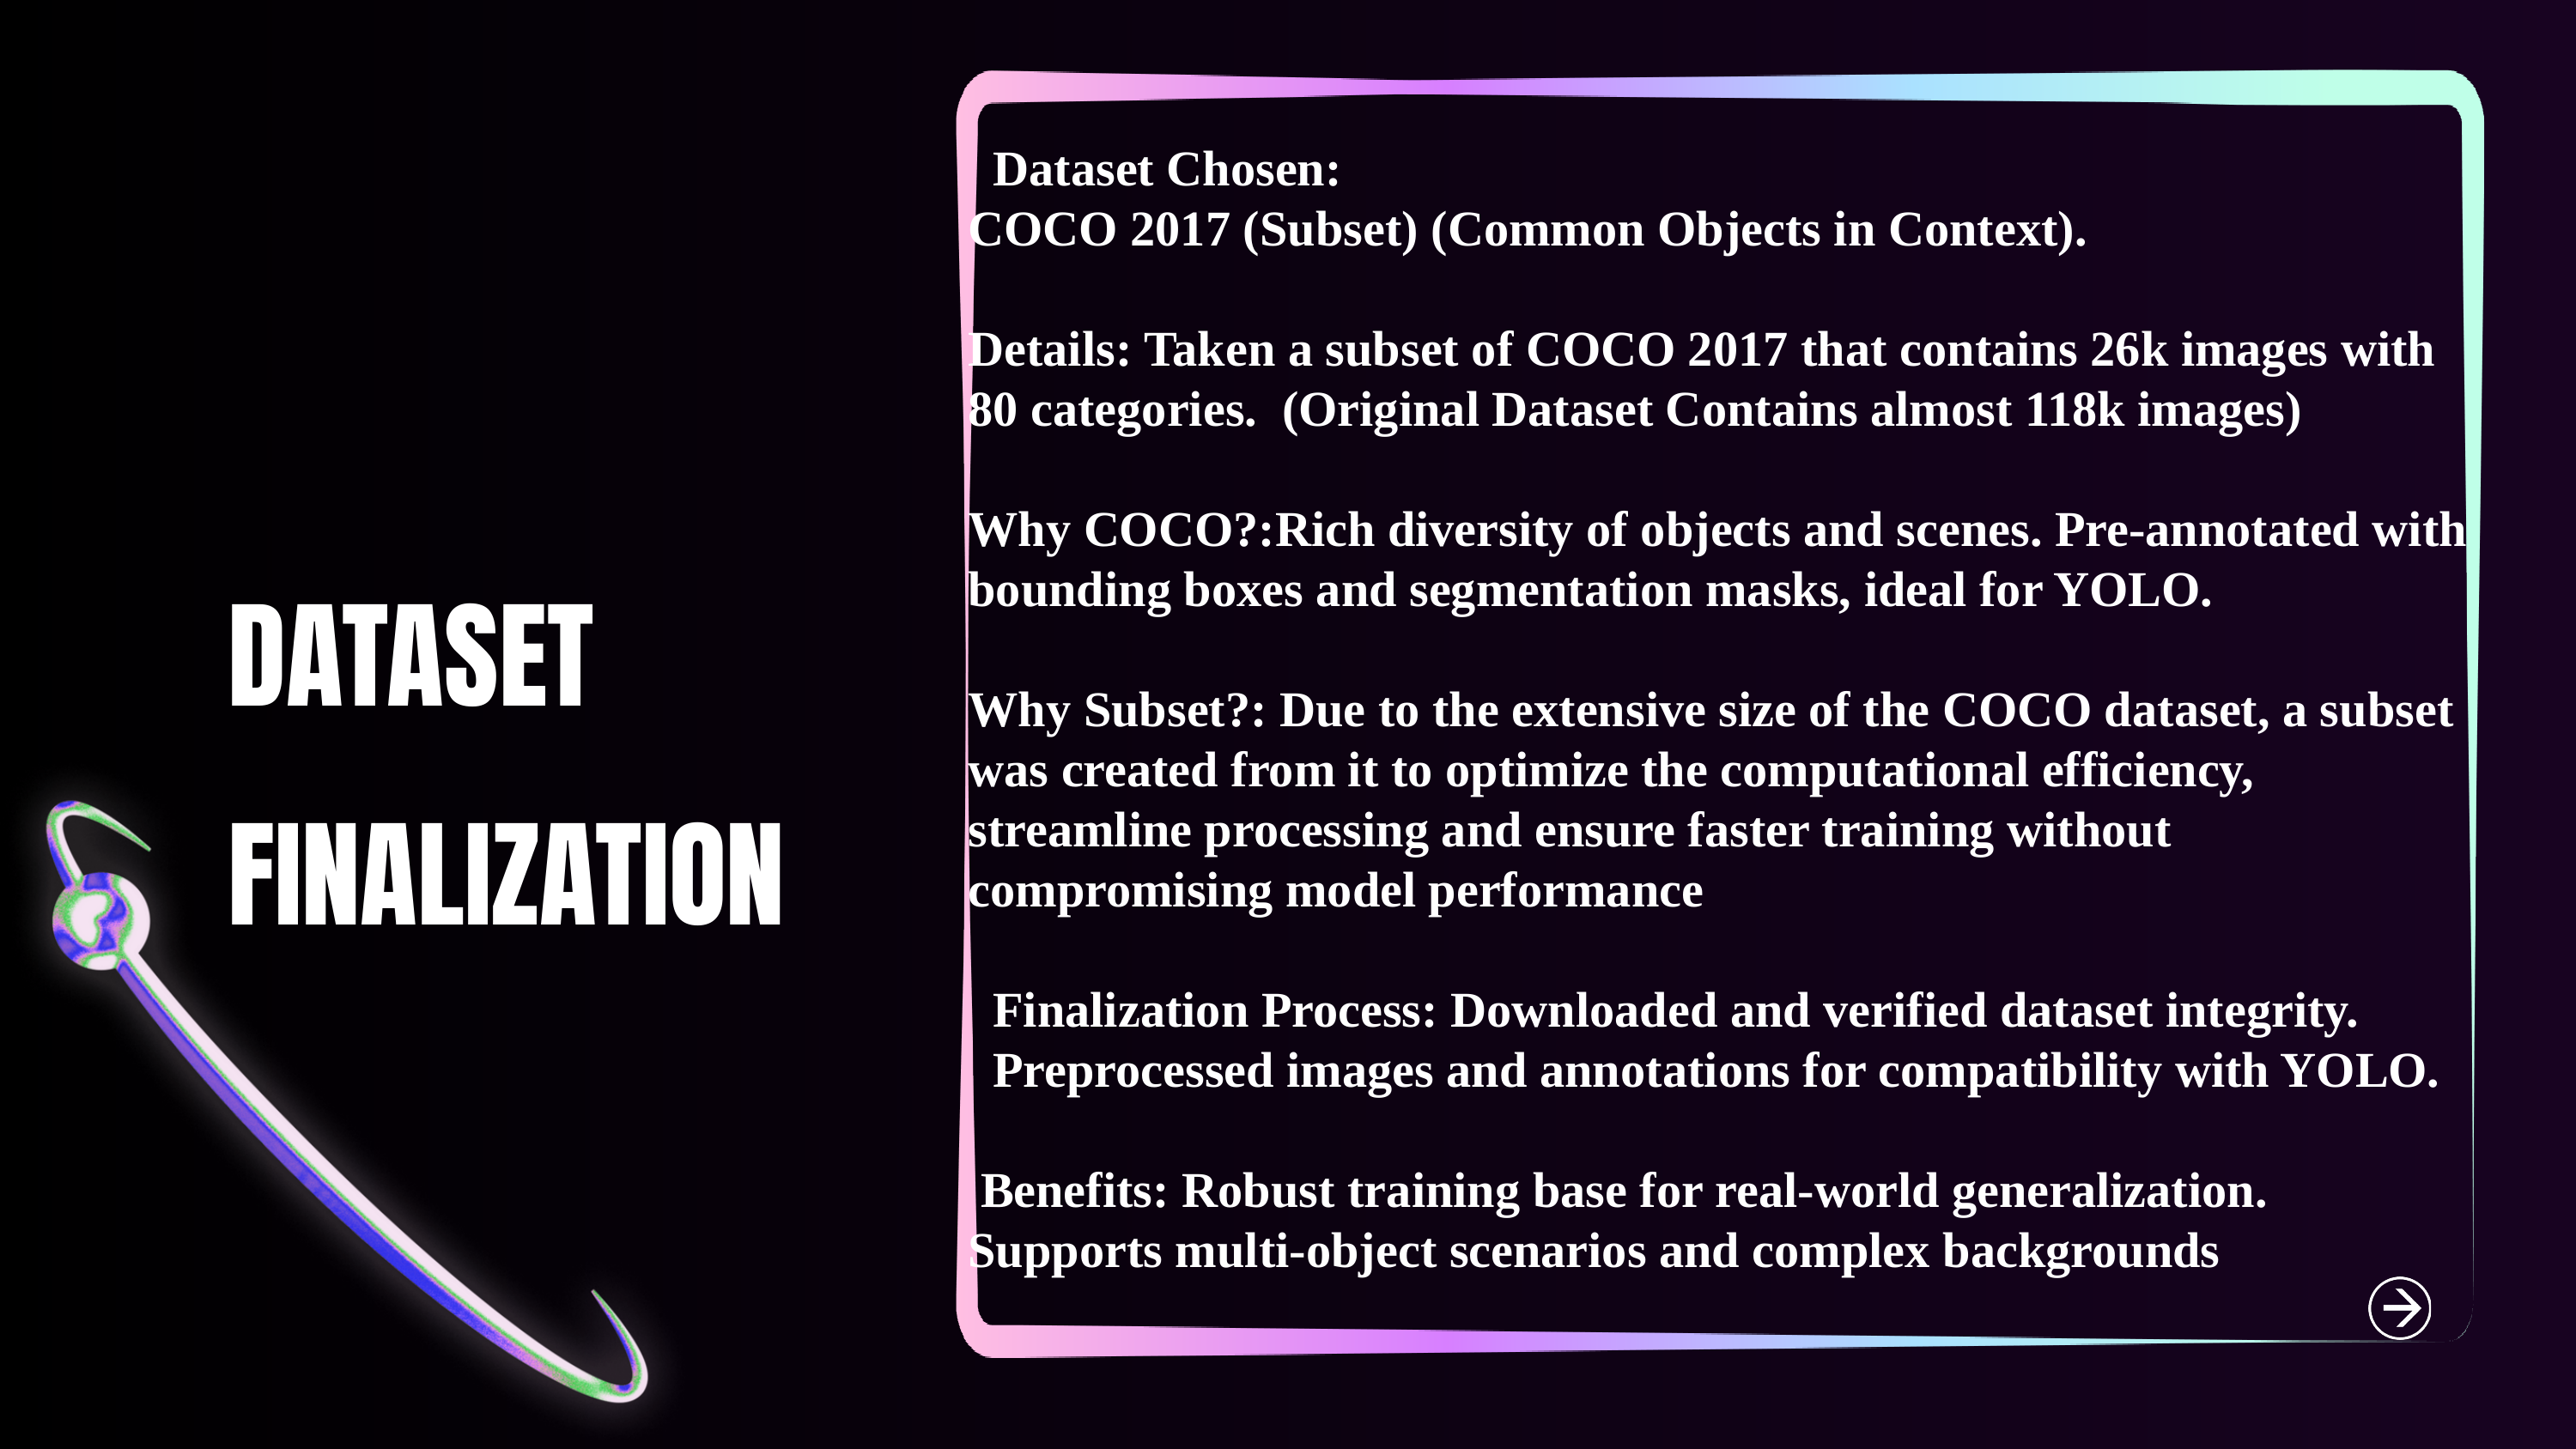

Dataset Chosen:
COCO 2017 (Subset) (Common Objects in Context).

Details: Taken a subset of COCO 2017 that contains 26k images with 80 categories.  (Original Dataset Contains almost 118k images)

Why COCO?:Rich diversity of objects and scenes. Pre-annotated with bounding boxes and segmentation masks, ideal for YOLO.

Why Subset?: Due to the extensive size of the COCO dataset, a subset was created from it to optimize the computational efficiency, streamline processing and ensure faster training without compromising model performance

  Finalization Process: Downloaded and verified dataset integrity.
  Preprocessed images and annotations for compatibility with YOLO.

 Benefits: Robust training base for real-world generalization. Supports multi-object scenarios and complex backgrounds

DATASET FINALIZATION